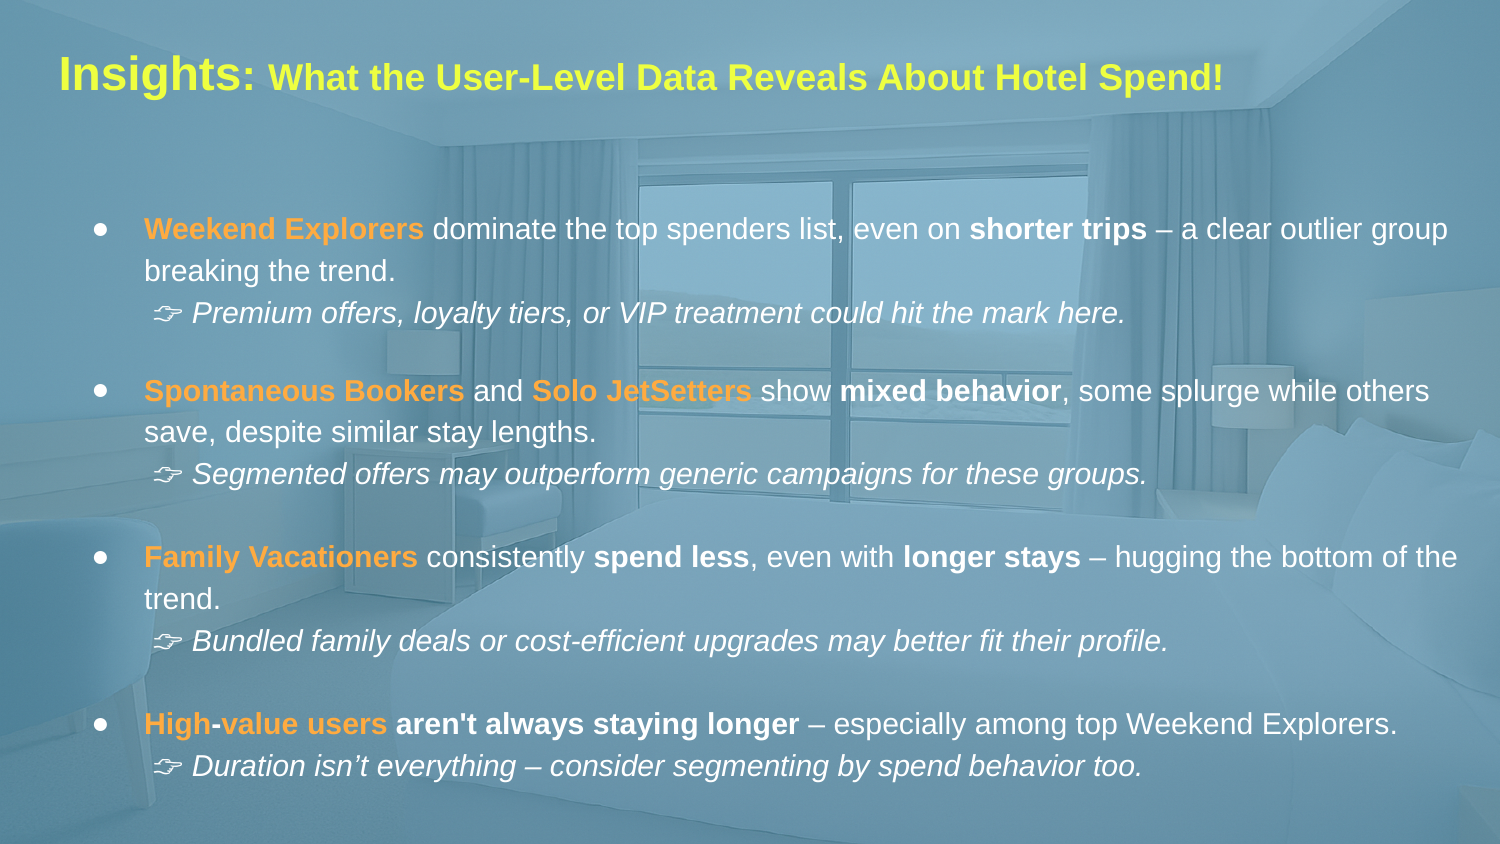

# Insights: What the User-Level Data Reveals About Hotel Spend!

Weekend Explorers dominate the top spenders list, even on shorter trips – a clear outlier group breaking the trend.
 👉 Premium offers, loyalty tiers, or VIP treatment could hit the mark here.
Spontaneous Bookers and Solo JetSetters show mixed behavior, some splurge while others save, despite similar stay lengths.
 👉 Segmented offers may outperform generic campaigns for these groups.
Family Vacationers consistently spend less, even with longer stays – hugging the bottom of the trend.
 👉 Bundled family deals or cost-efficient upgrades may better fit their profile.
High-value users aren't always staying longer – especially among top Weekend Explorers.
 👉 Duration isn’t everything – consider segmenting by spend behavior too.